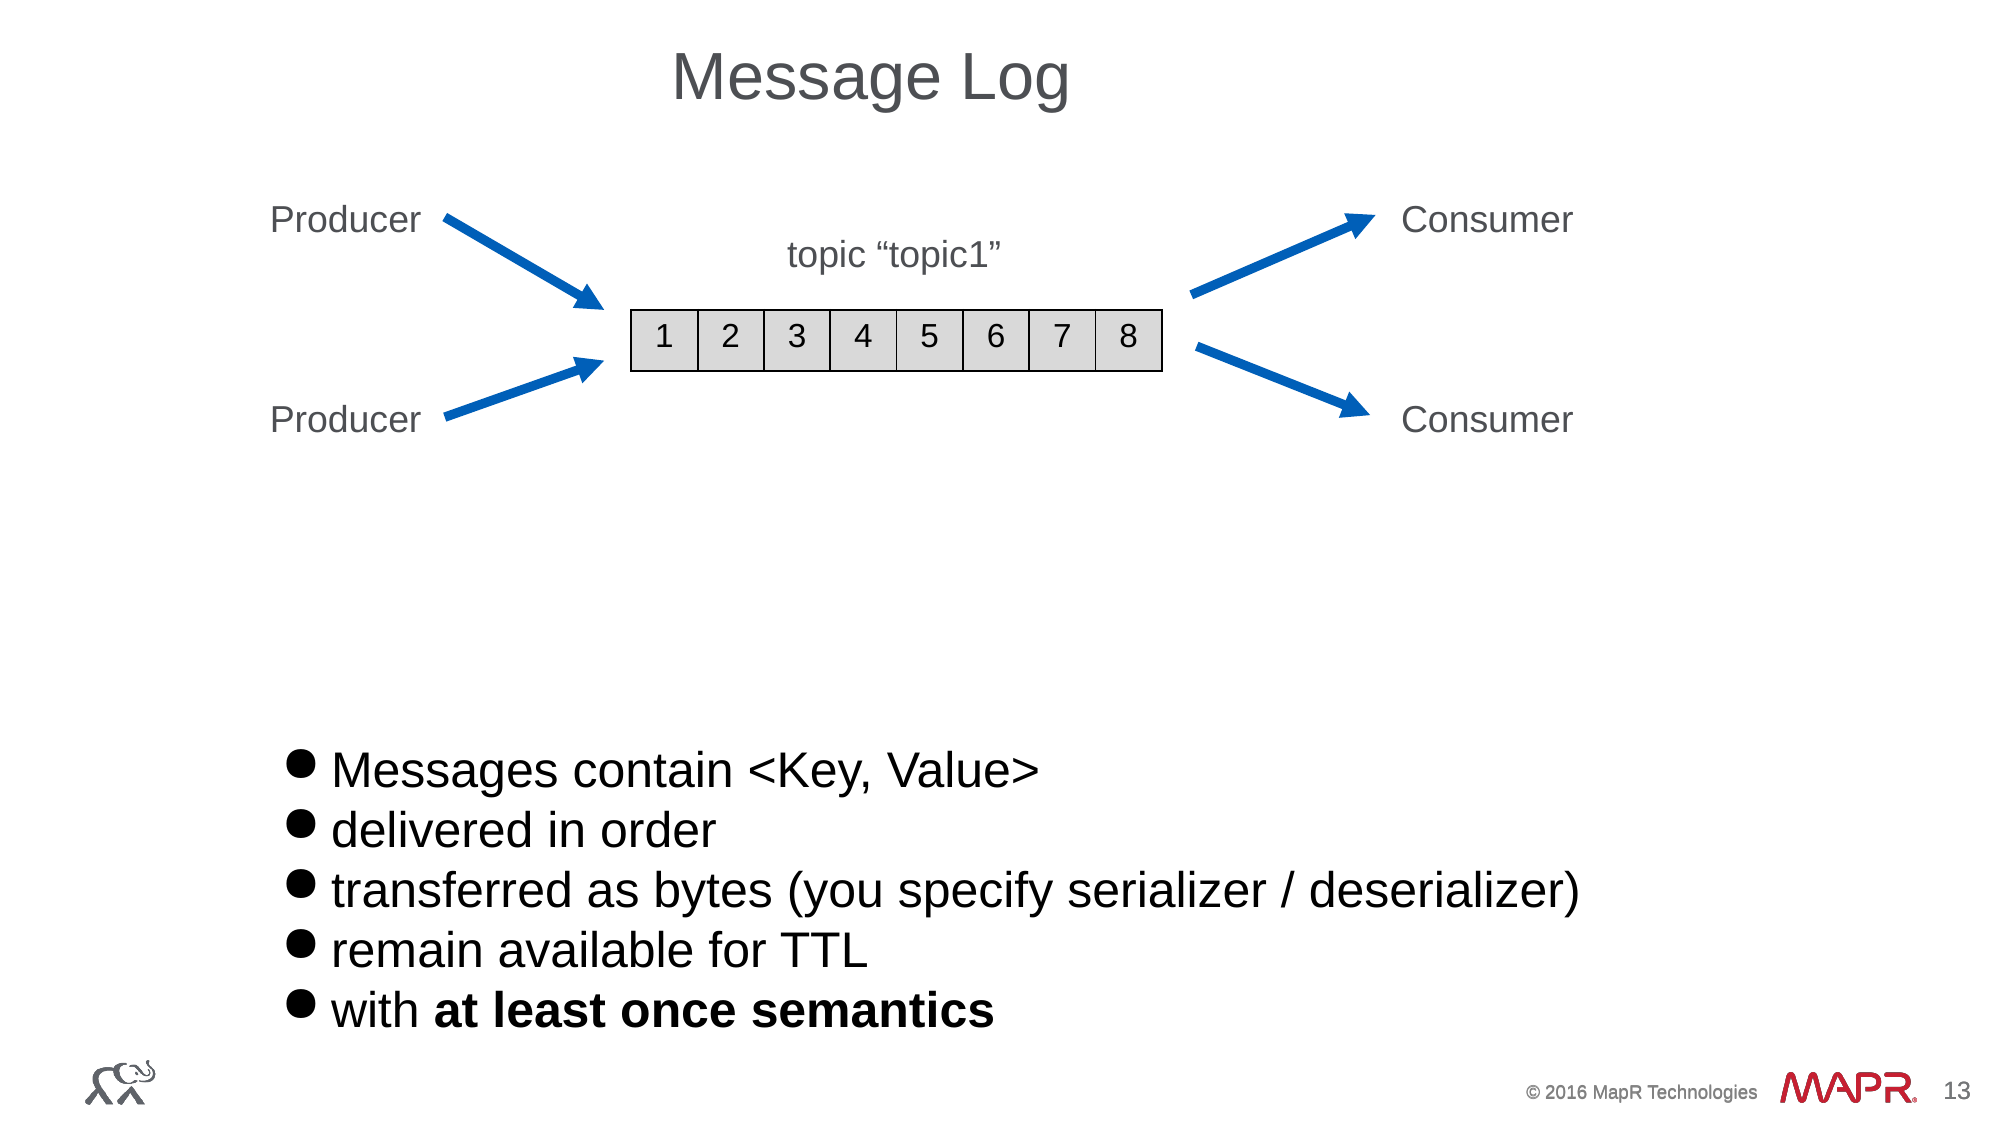

Message Log
Producer
Consumer

topic “topic1”
| 1 | 2 | 3 | 4 | 5 | 6 | 7 | 8 |
| --- | --- | --- | --- | --- | --- | --- | --- |
Producer
Consumer
Messages contain <Key, Value>
delivered in order
transferred as bytes (you specify serializer / deserializer)
remain available for TTL
with at least once semantics